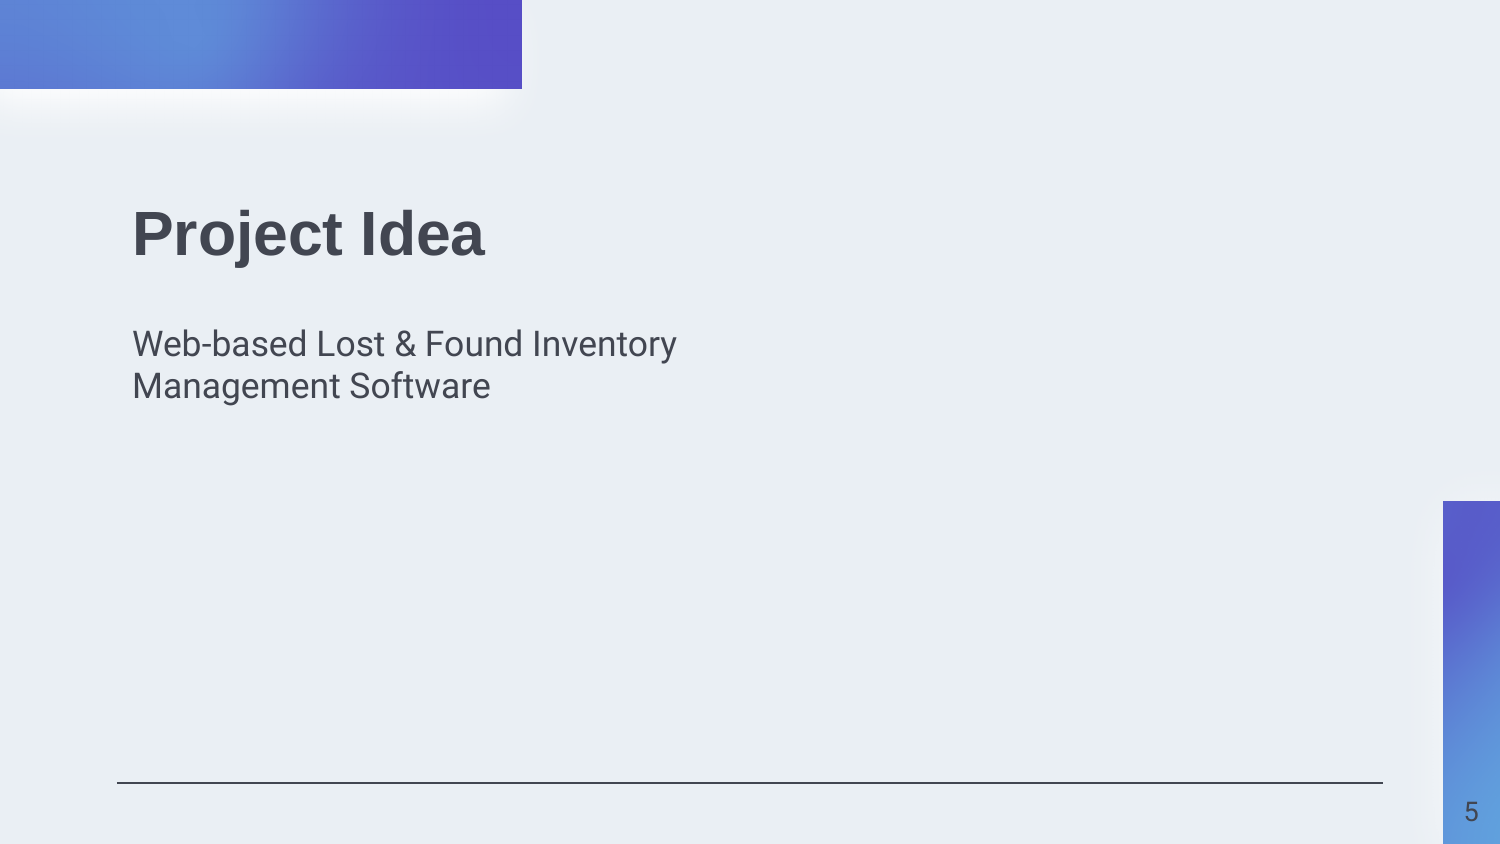

# Project Idea
Web-based Lost & Found Inventory Management Software
5